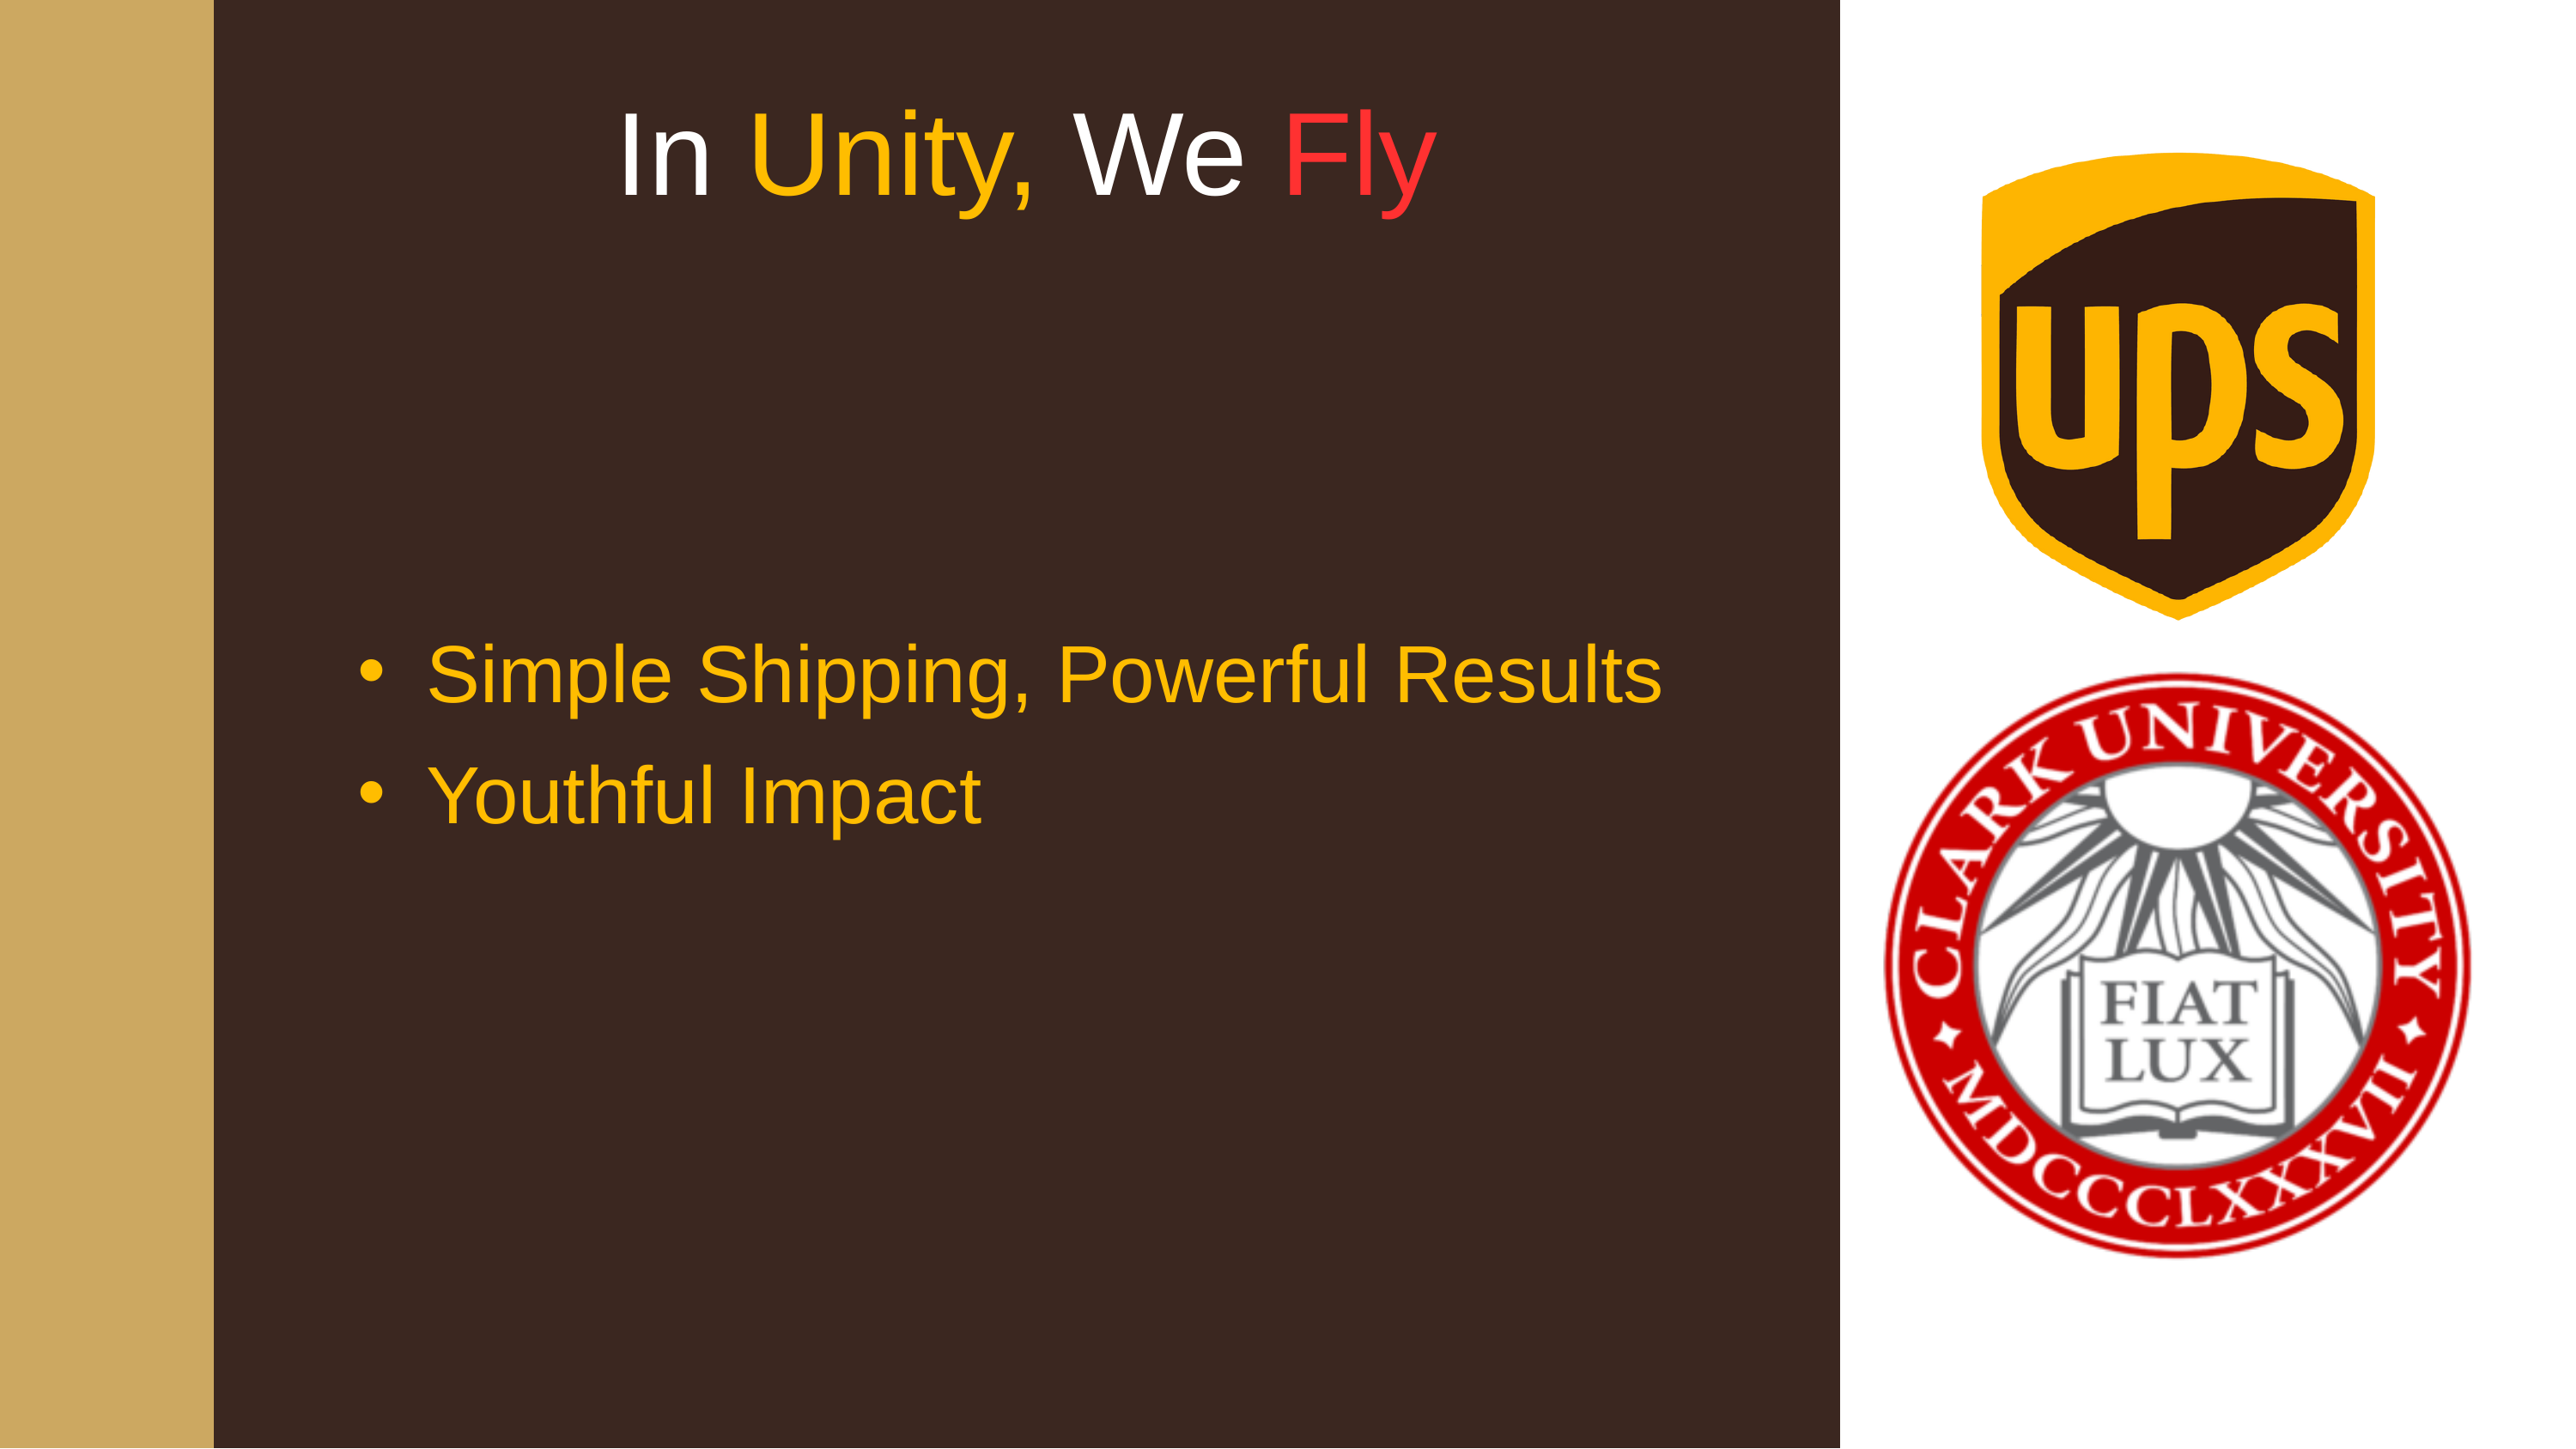

In Unity, We Fly

Simple Shipping, Powerful Results
Youthful Impact